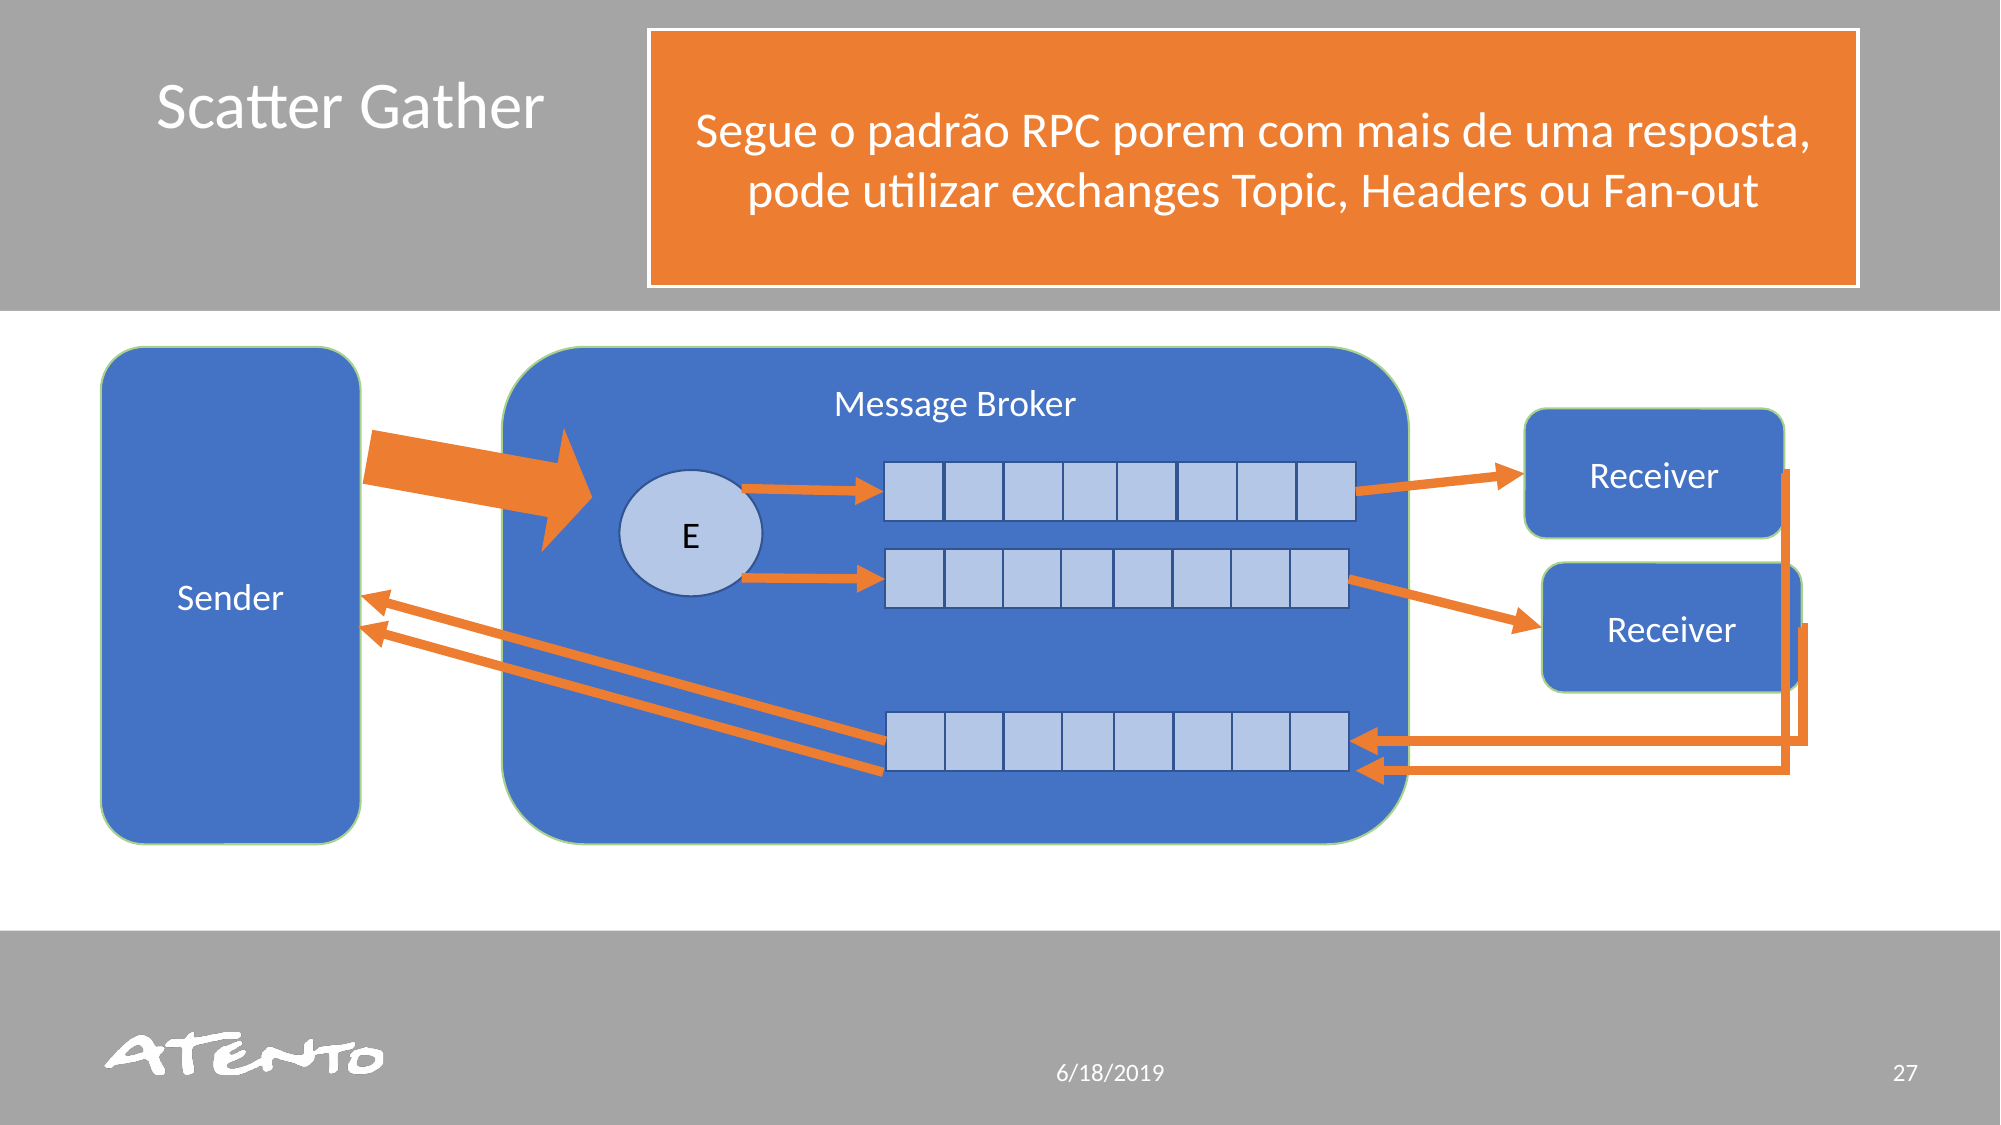

Segue o padrão RPC porem com mais de uma resposta, pode utilizar exchanges Topic, Headers ou Fan-out
Scatter Gather

Sender
Message Broker
Receiver

E

Receiver

6/18/2019
27